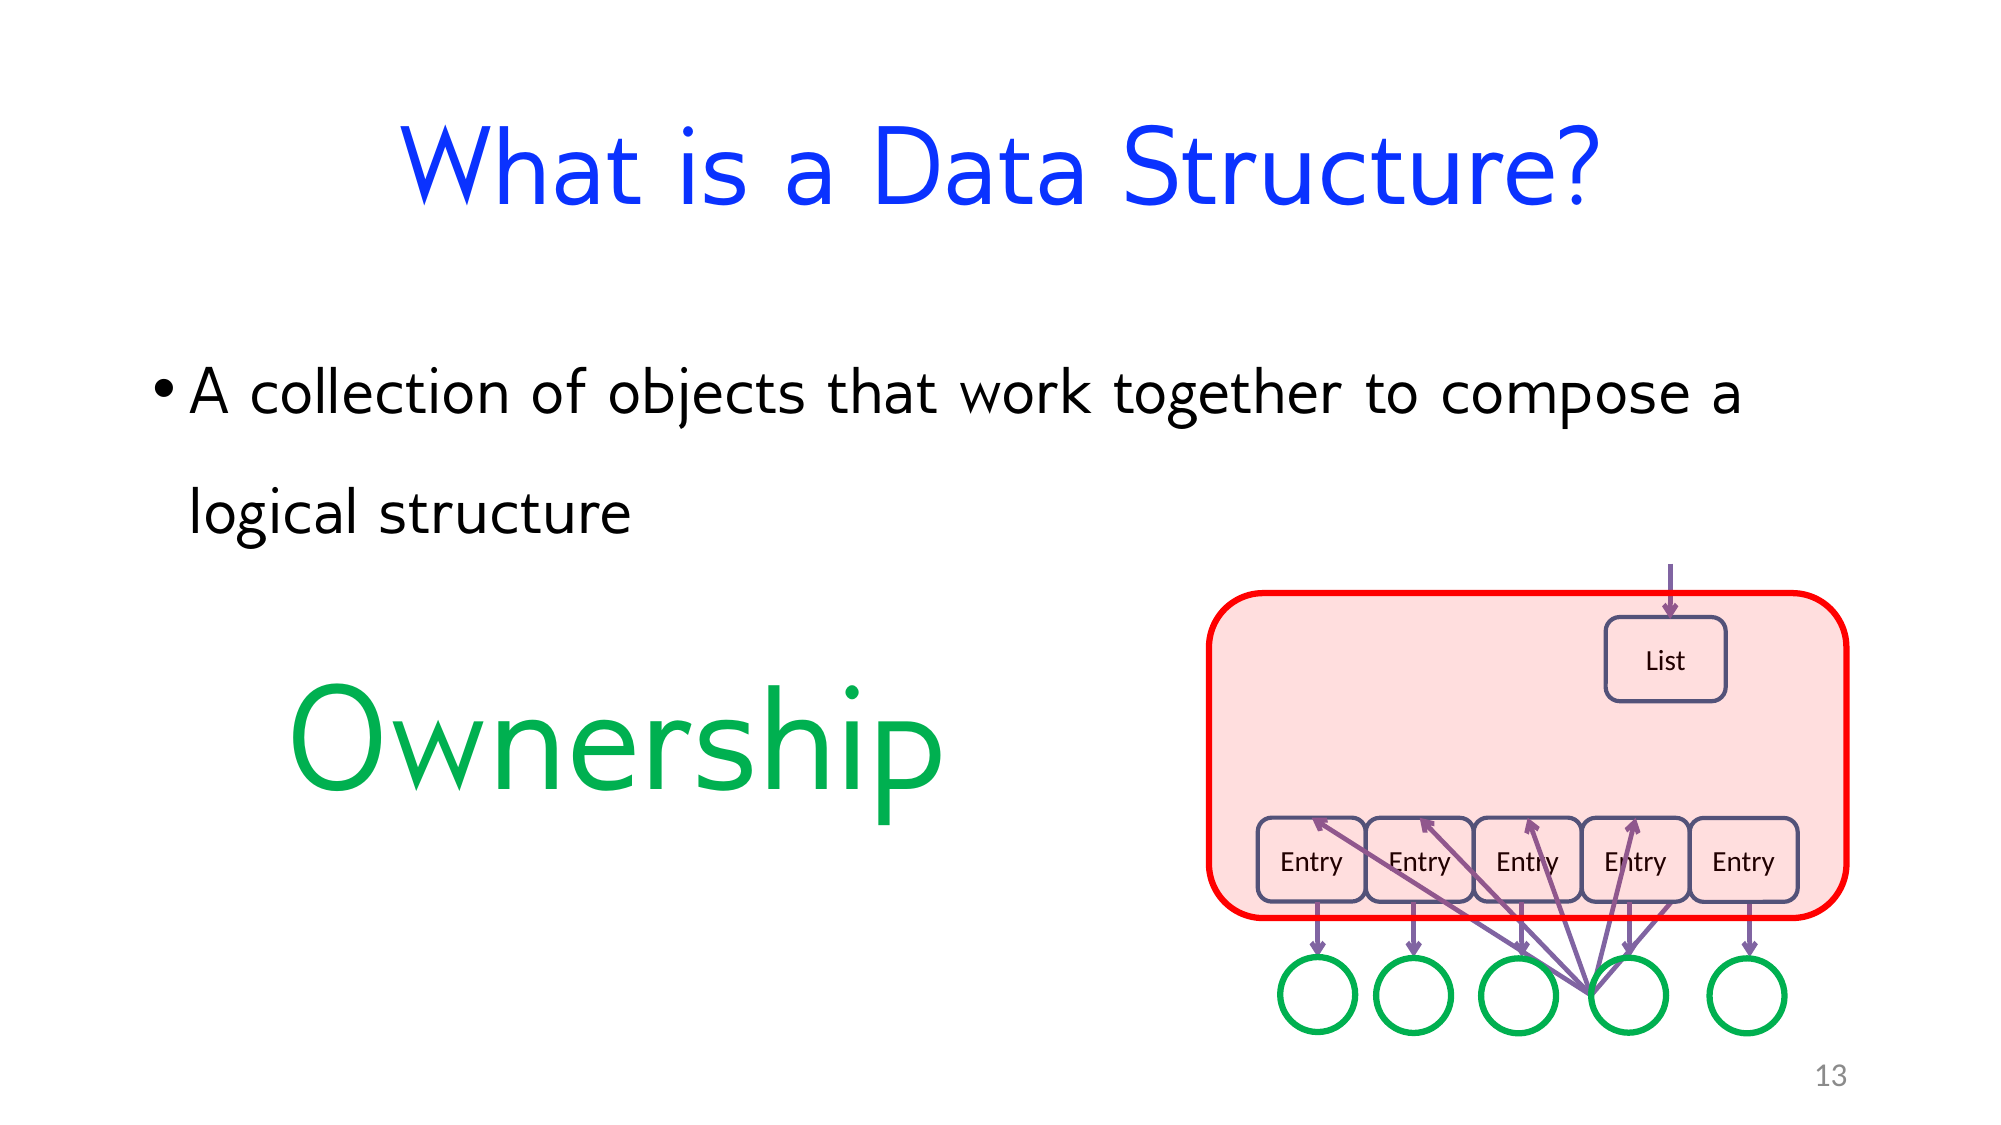

# What is a Data Structure?
A collection of objects that work together to compose a logical structure

   Ownership

List
Entry
Entry
Entry
Entry
Entry

13